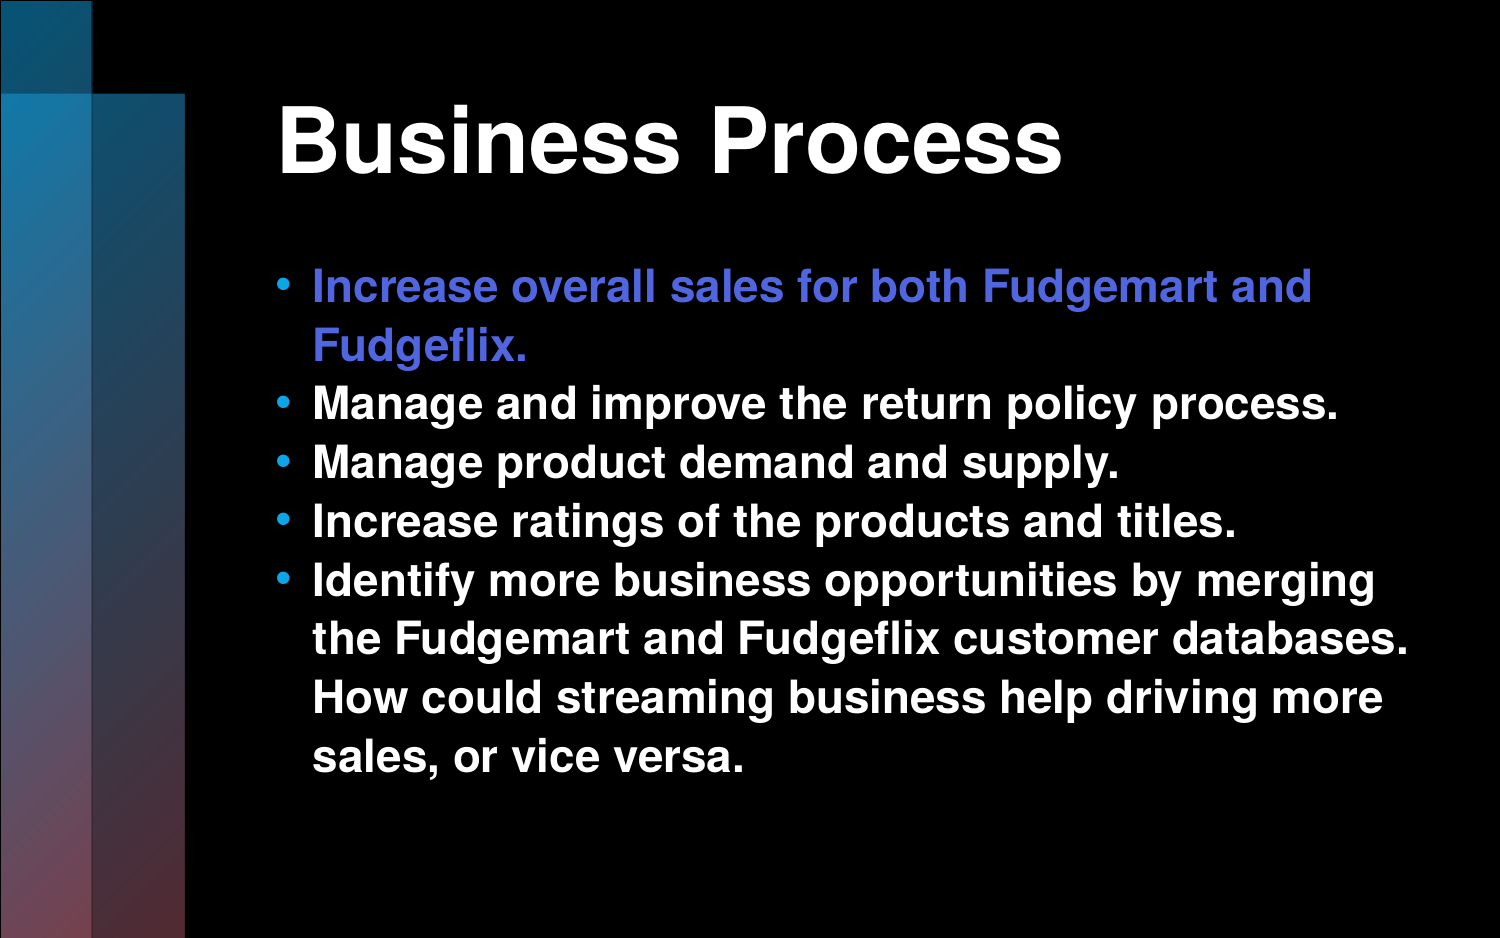

# Business Process
Increase overall sales for both Fudgemart and Fudgeflix.
Manage and improve the return policy process.
Manage product demand and supply.
Increase ratings of the products and titles.
Identify more business opportunities by merging the Fudgemart and Fudgeflix customer databases. How could streaming business help driving more sales, or vice versa.